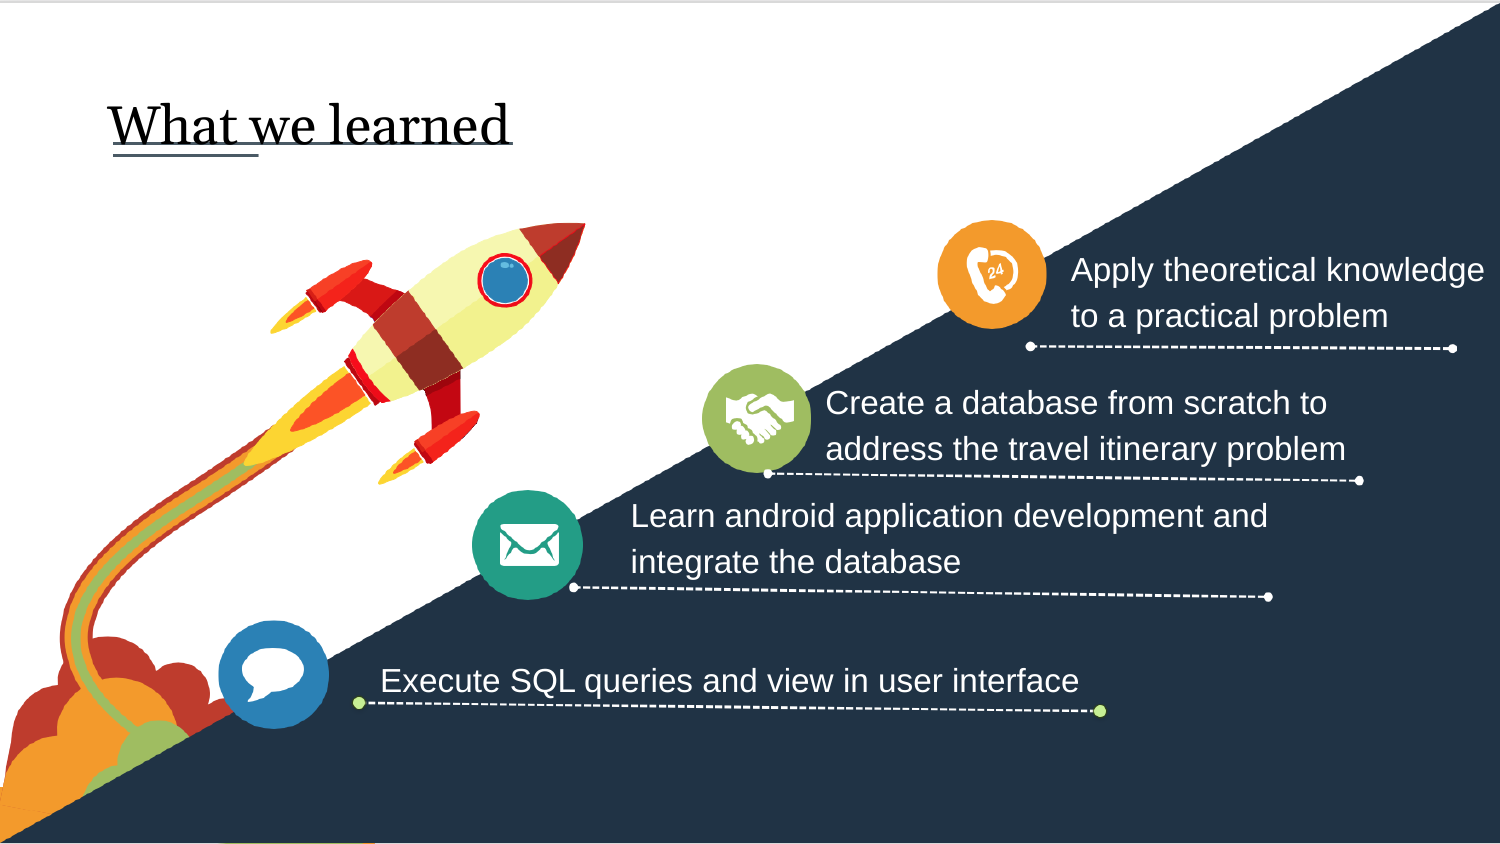

# What we learned
Apply theoretical knowledge to a practical problem

Create a database from scratch to address the travel itinerary problem
Learn android application development and integrate the database

Execute SQL queries and view in user interface